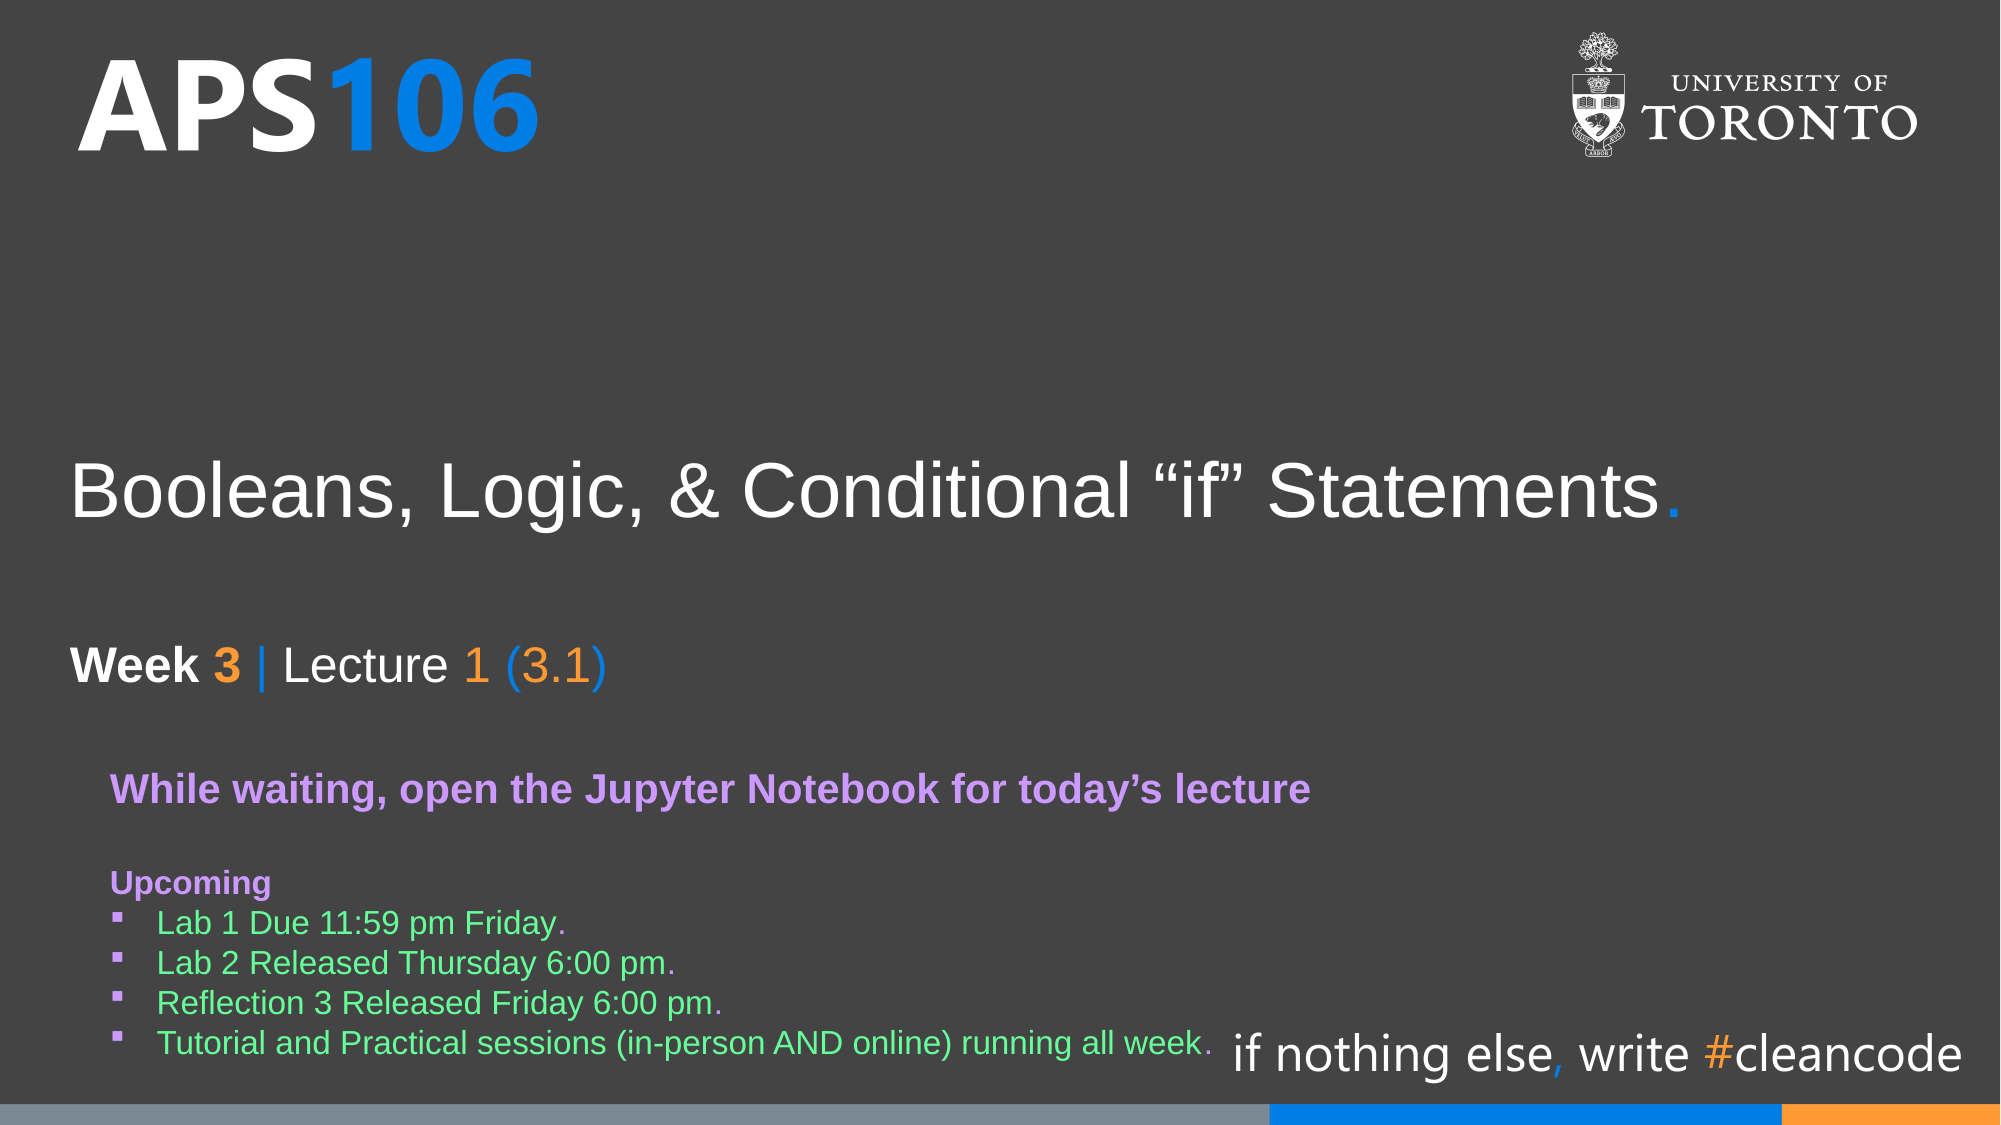

# Booleans, Logic, & Conditional “if” Statements.
Week 3 | Lecture 1 (3.1)
While waiting, open the Jupyter Notebook for today’s lecture

Upcoming
Lab 1 Due 11:59 pm Friday.
Lab 2 Released Thursday 6:00 pm.
Reflection 3 Released Friday 6:00 pm.
Tutorial and Practical sessions (in-person AND online) running all week.